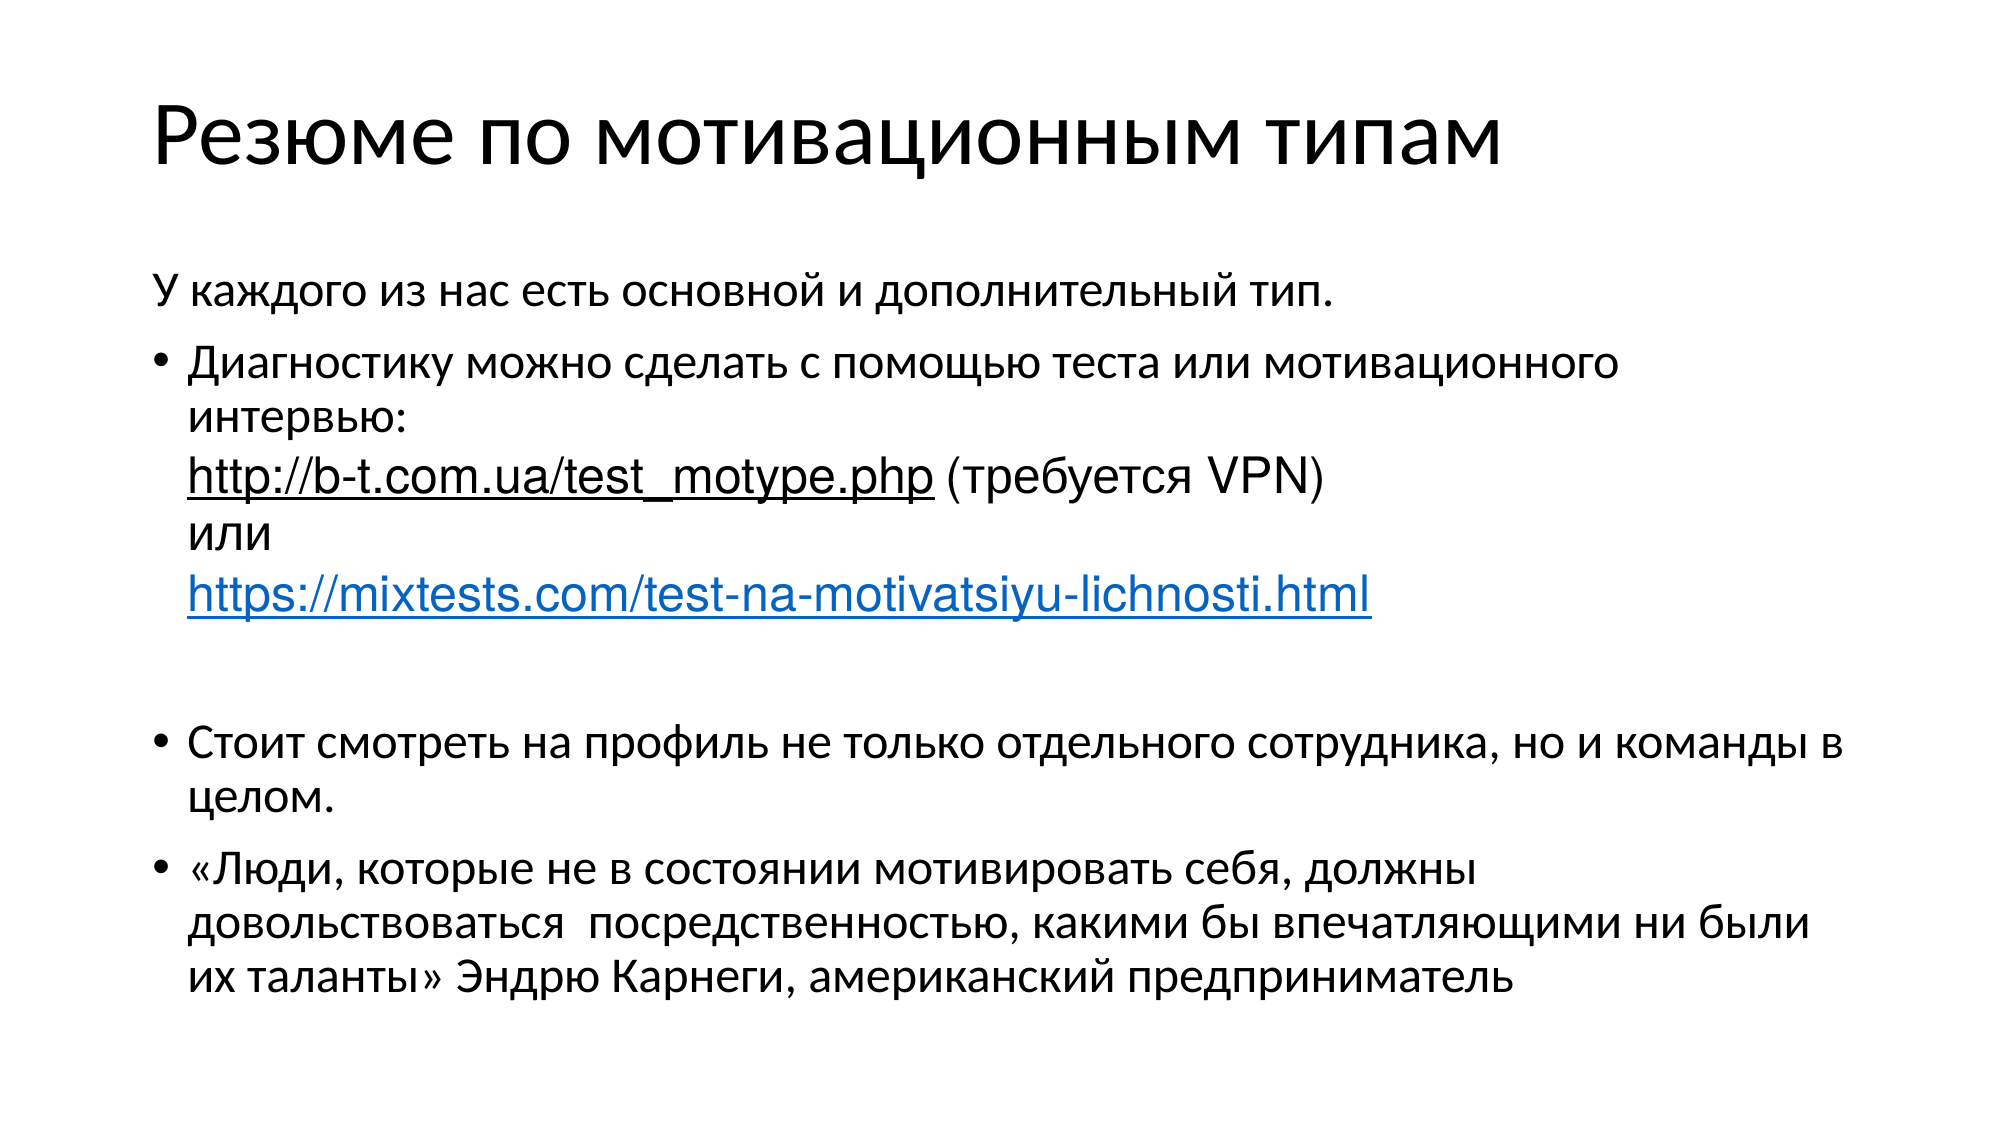

# Резюме по мотивационным типам
У каждого из нас есть основной и дополнительный тип.
Диагностику можно сделать с помощью теста или мотивационного интервью:
http://b-t.com.ua/test_motype.php (требуется VPN)
или
https://mixtests.com/test-na-motivatsiyu-lichnosti.html

Стоит смотреть на профиль не только отдельного сотрудника, но и команды в целом.
«Люди, которые не в состоянии мотивировать себя, должны довольствоваться  посредственностью, какими бы впечатляющими ни были их таланты» Эндрю Карнеги, американский предприниматель